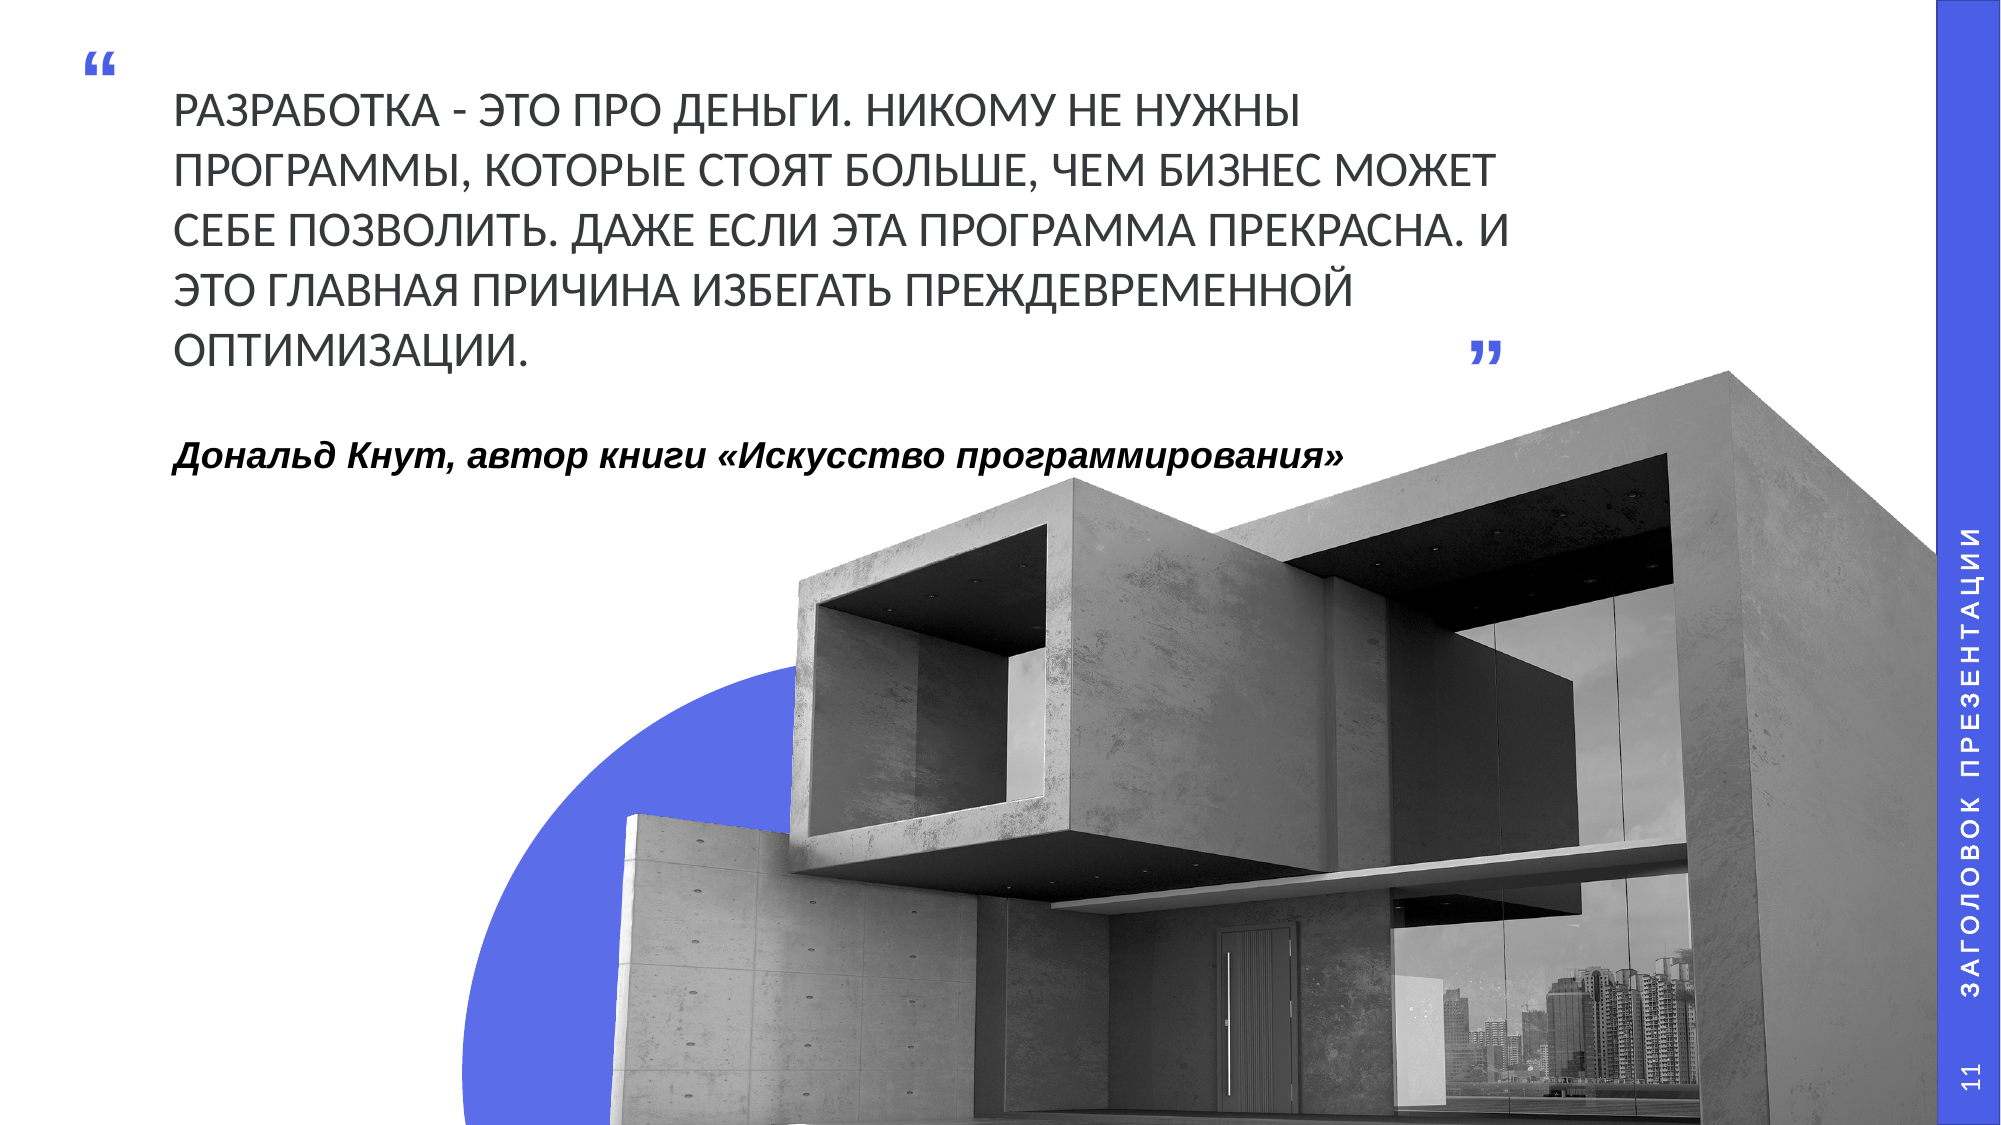

“
# Разработка - это про деньги. Никому не нужны программы, которые стоят больше, чем бизнес может себе позволить. Даже если эта программа прекрасна. И это главная причина избегать преждевременной оптимизации.
”
Дональд Кнут, автор книги «Искусство программирования»
Заголовок презентации
11